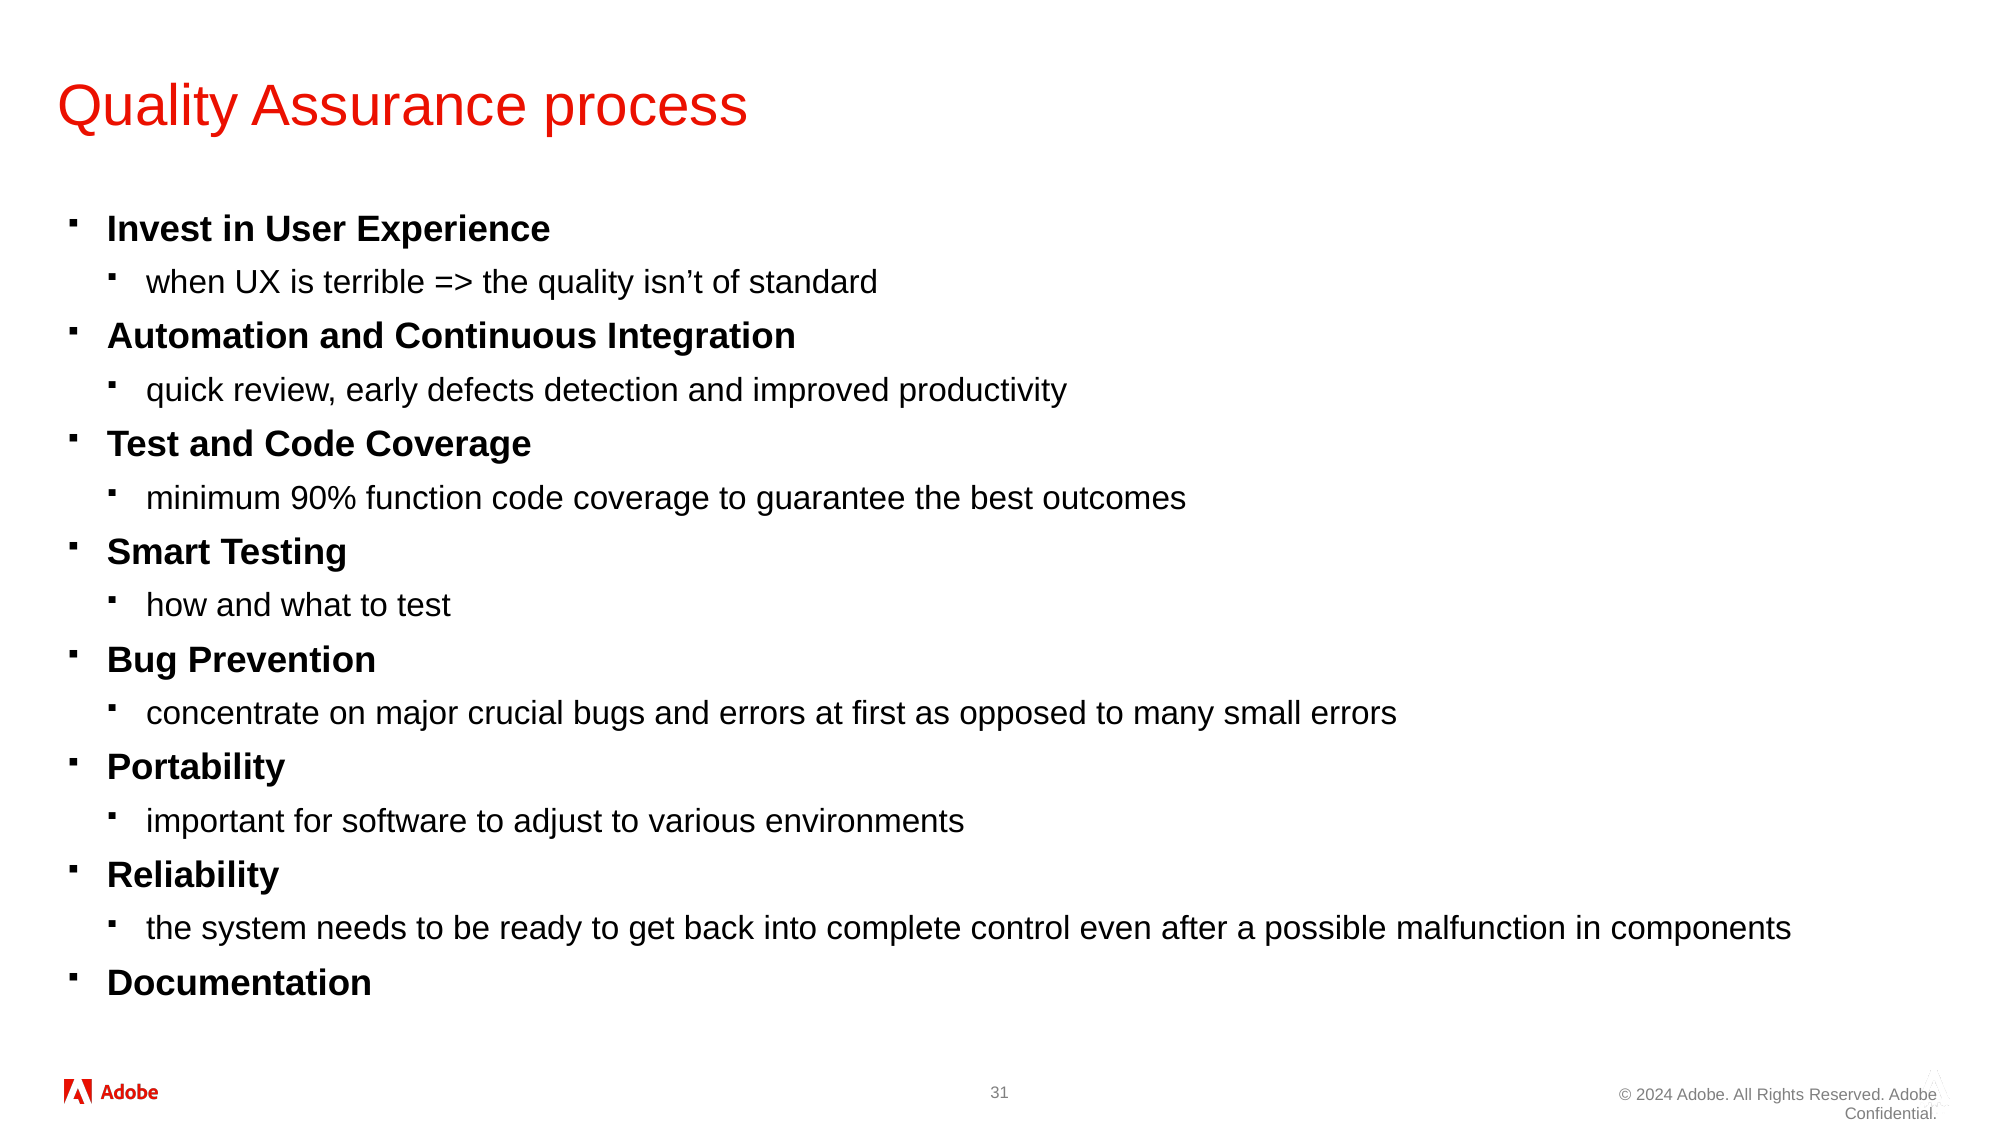

# Quality Assurance process
Invest in User Experience
when UX is terrible => the quality isn’t of standard
Automation and Continuous Integration
quick review, early defects detection and improved productivity
Test and Code Coverage
minimum 90% function code coverage to guarantee the best outcomes
Smart Testing
how and what to test
Bug Prevention
concentrate on major crucial bugs and errors at first as opposed to many small errors
Portability
important for software to adjust to various environments
Reliability
the system needs to be ready to get back into complete control even after a possible malfunction in components
Documentation
31